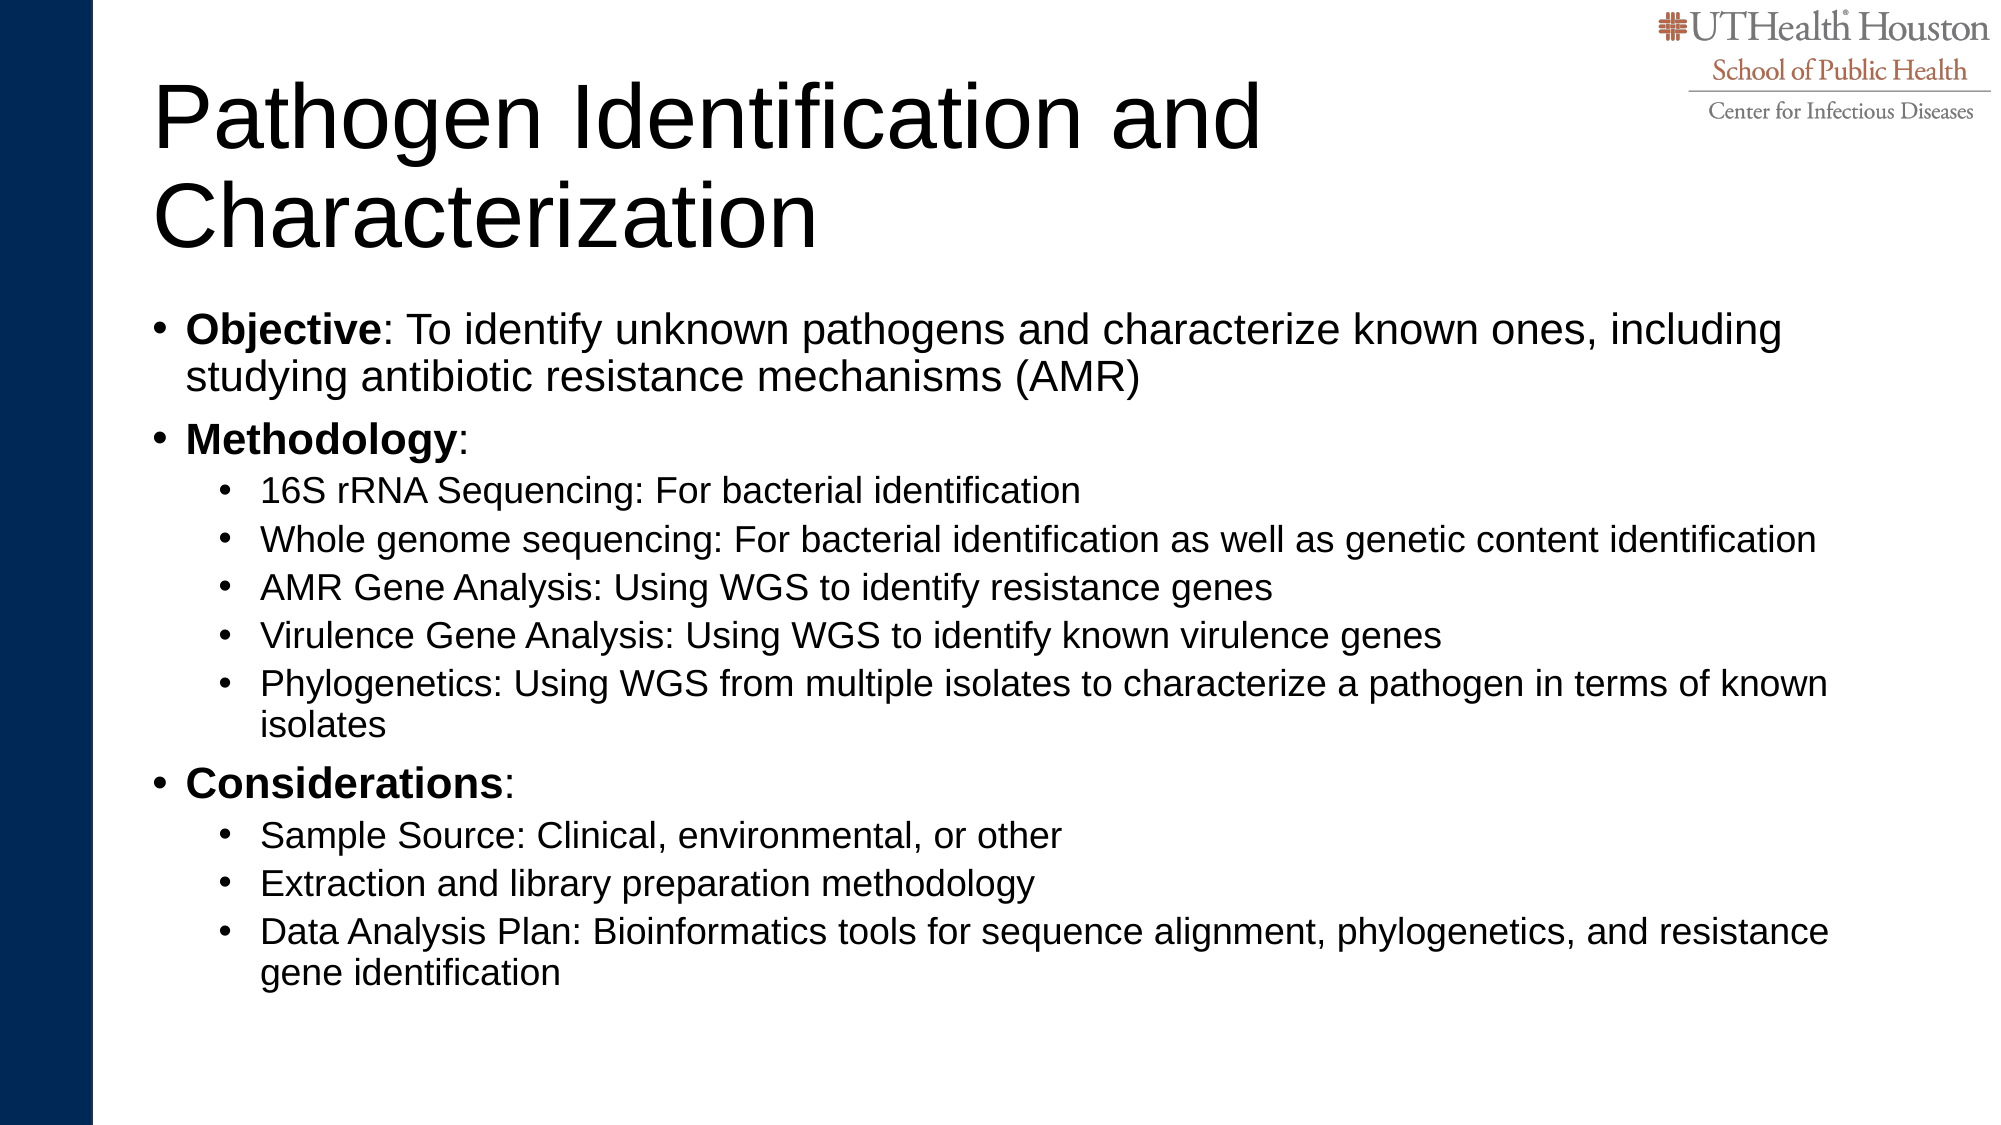

# Pathogen Identification and Characterization
Objective: To identify unknown pathogens and characterize known ones, including studying antibiotic resistance mechanisms (AMR)
Methodology:
16S rRNA Sequencing: For bacterial identification
Whole genome sequencing: For bacterial identification as well as genetic content identification
AMR Gene Analysis: Using WGS to identify resistance genes
Virulence Gene Analysis: Using WGS to identify known virulence genes
Phylogenetics: Using WGS from multiple isolates to characterize a pathogen in terms of known isolates
Considerations:
Sample Source: Clinical, environmental, or other
Extraction and library preparation methodology
Data Analysis Plan: Bioinformatics tools for sequence alignment, phylogenetics, and resistance gene identification